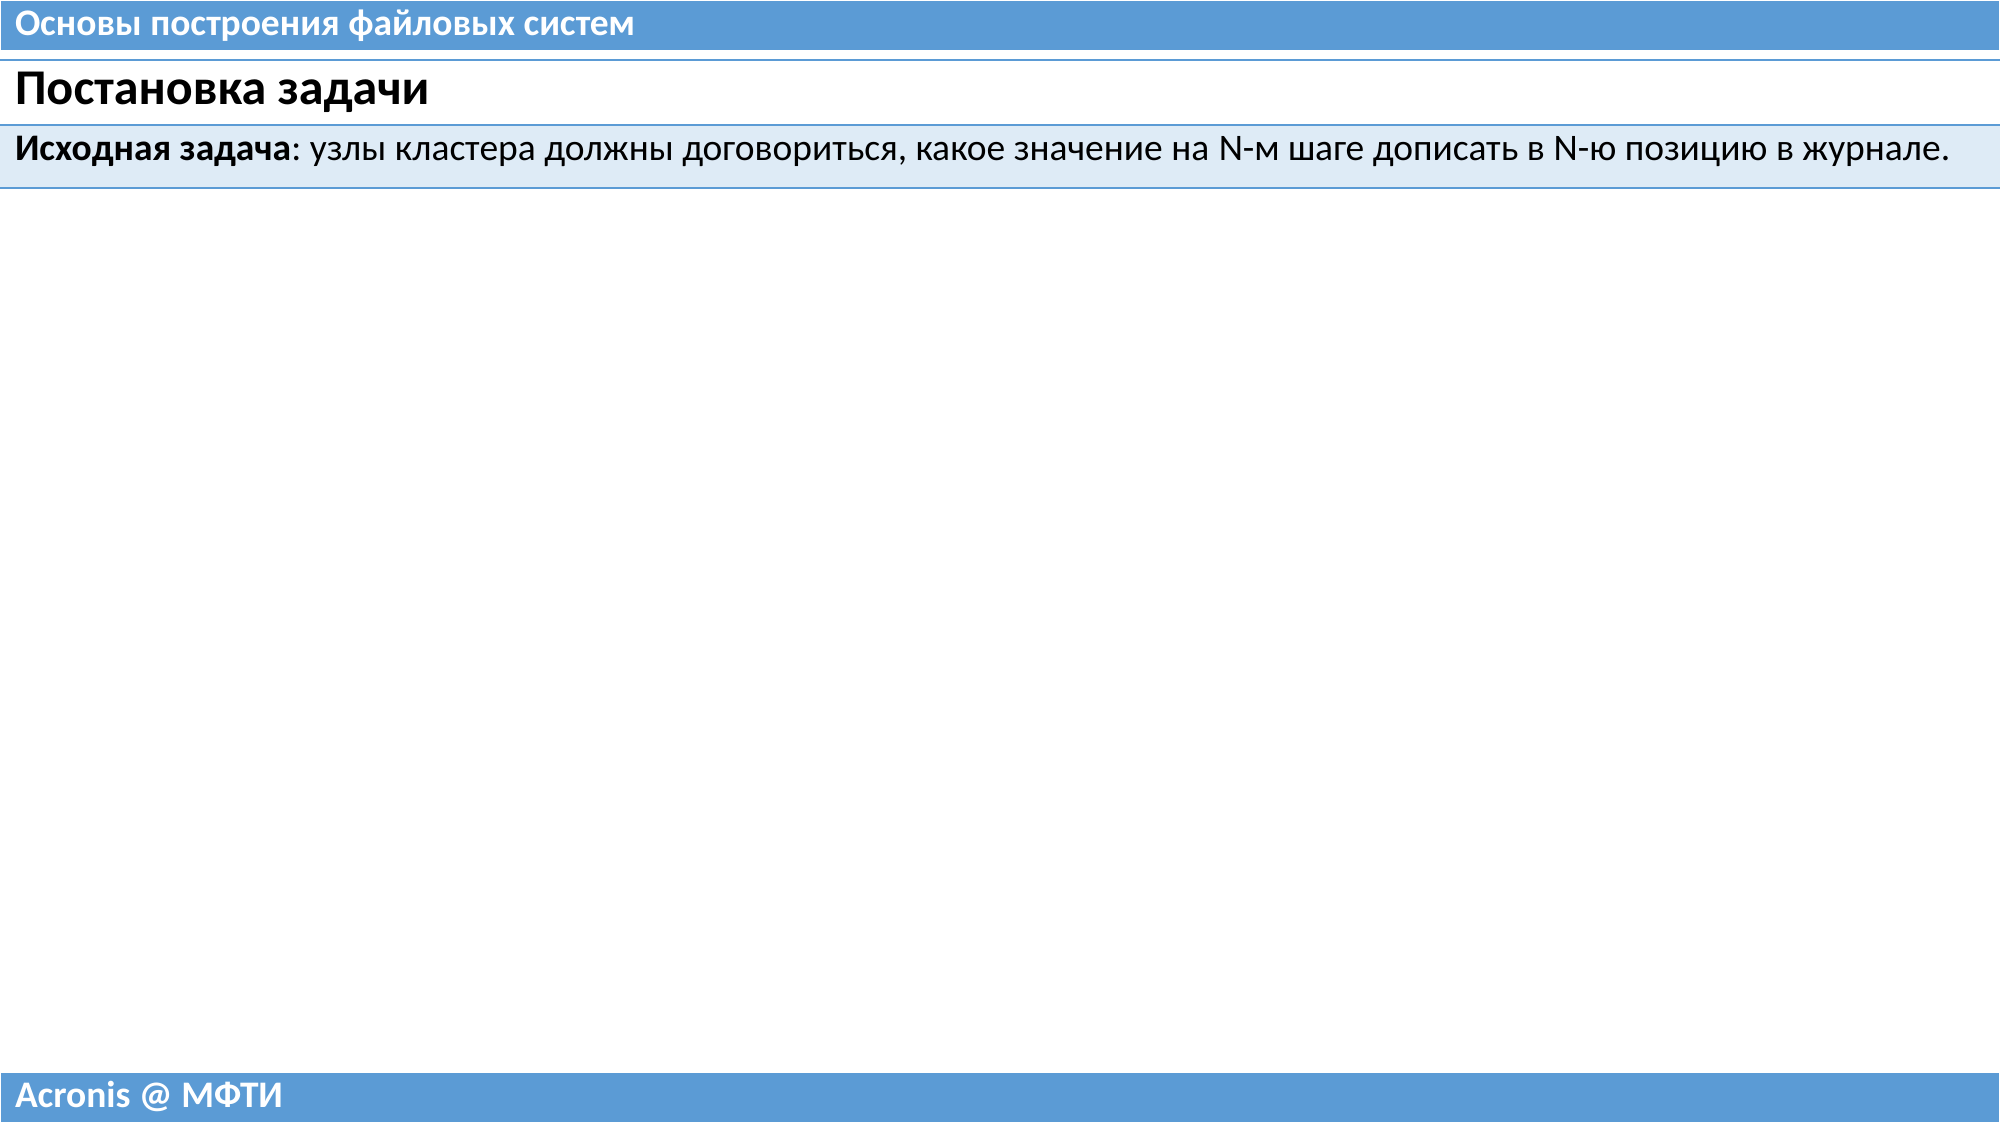

| Основы построения файловых систем |
| --- |
| Постановка задачи |
| --- |
| Исходная задача: узлы кластера должны договориться, какое значение на N-м шаге дописать в N-ю позицию в журнале. |
| Acronis @ МФТИ |
| --- |